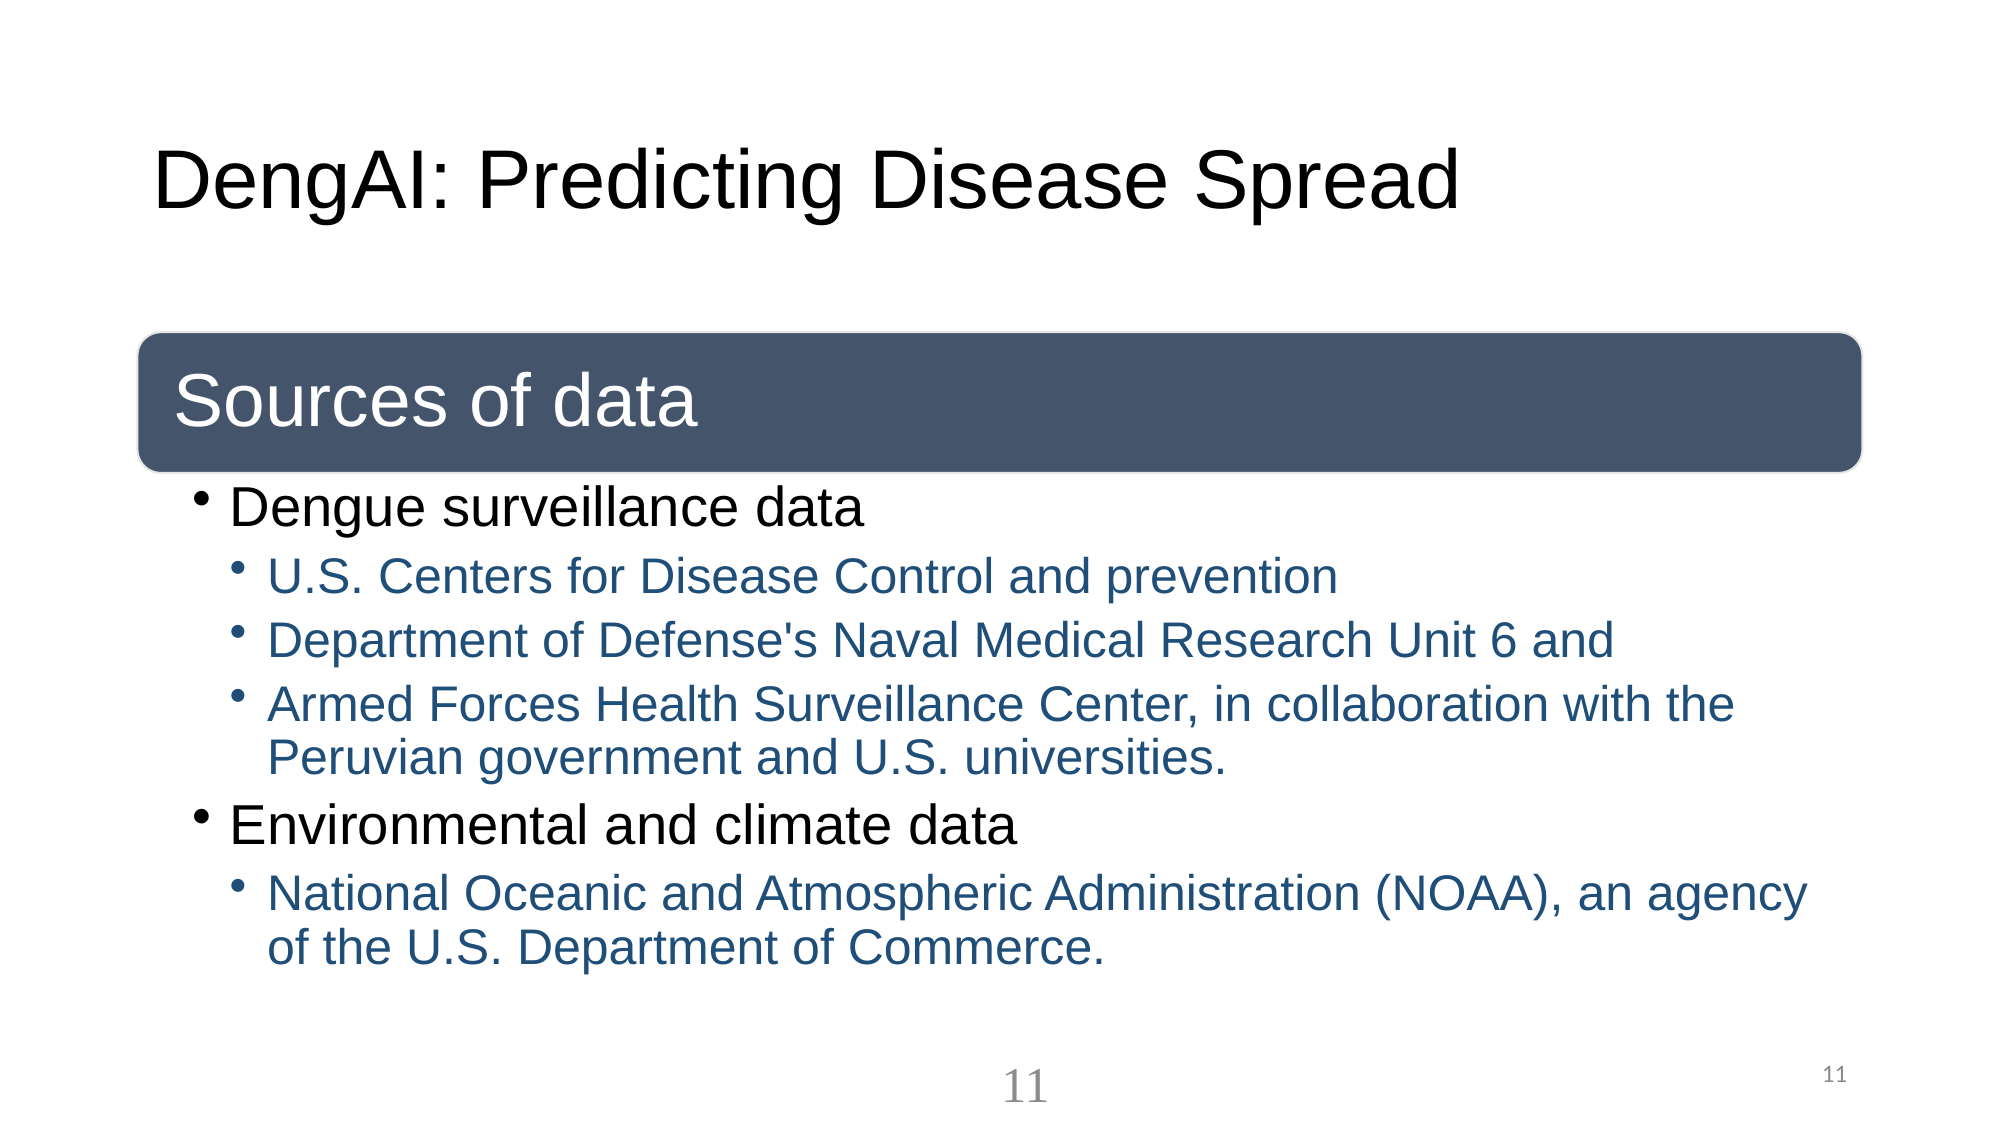

# DengAI: Predicting Disease Spread
Sources of data
Dengue surveillance data
U.S. Centers for Disease Control and prevention
Department of Defense's Naval Medical Research Unit 6 and
Armed Forces Health Surveillance Center, in collaboration with the Peruvian government and U.S. universities.
Environmental and climate data
National Oceanic and Atmospheric Administration (NOAA), an agency of the U.S. Department of Commerce.
11
11